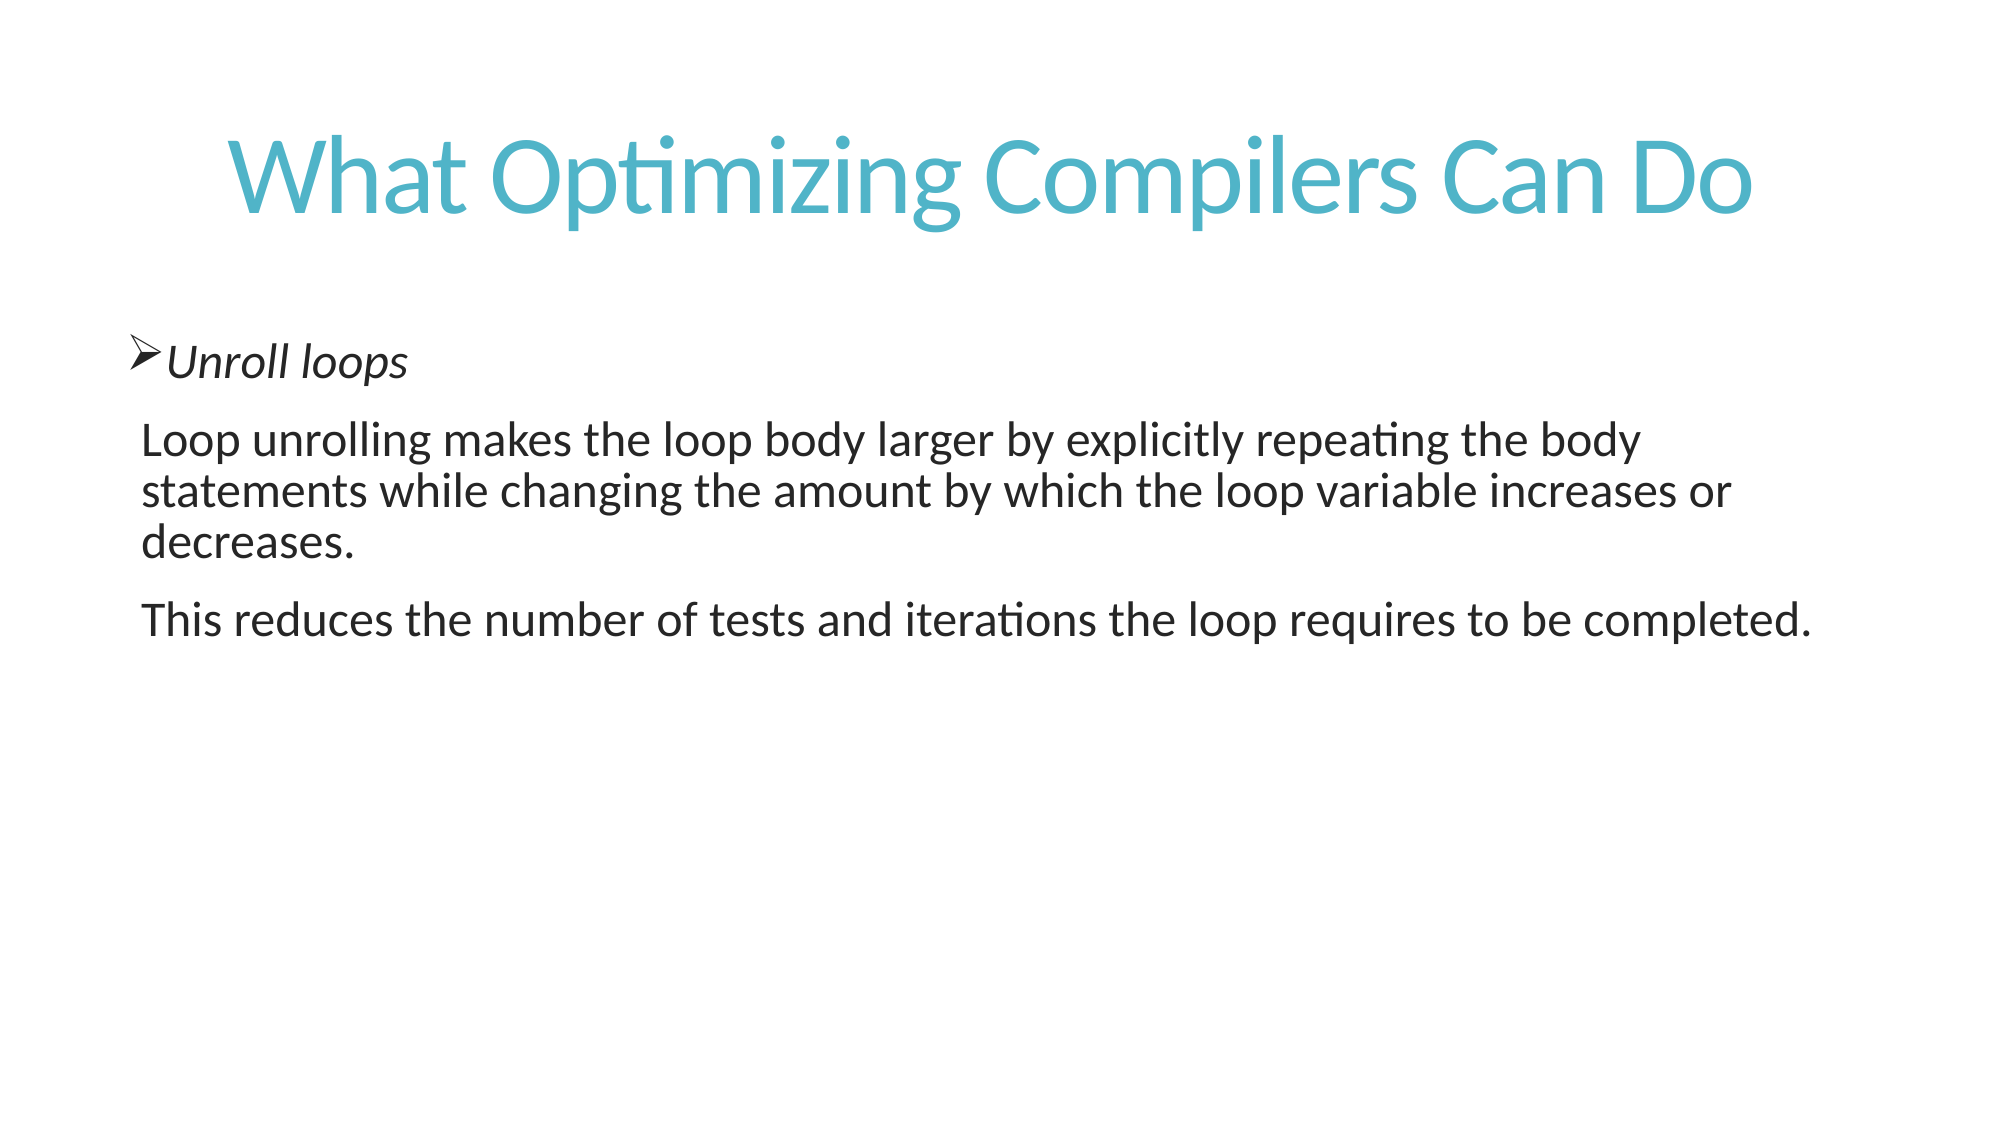

# What Optimizing Compilers Can Do
Unroll loops
Loop unrolling makes the loop body larger by explicitly repeating the body statements while changing the amount by which the loop variable increases or decreases.
This reduces the number of tests and iterations the loop requires to be completed.